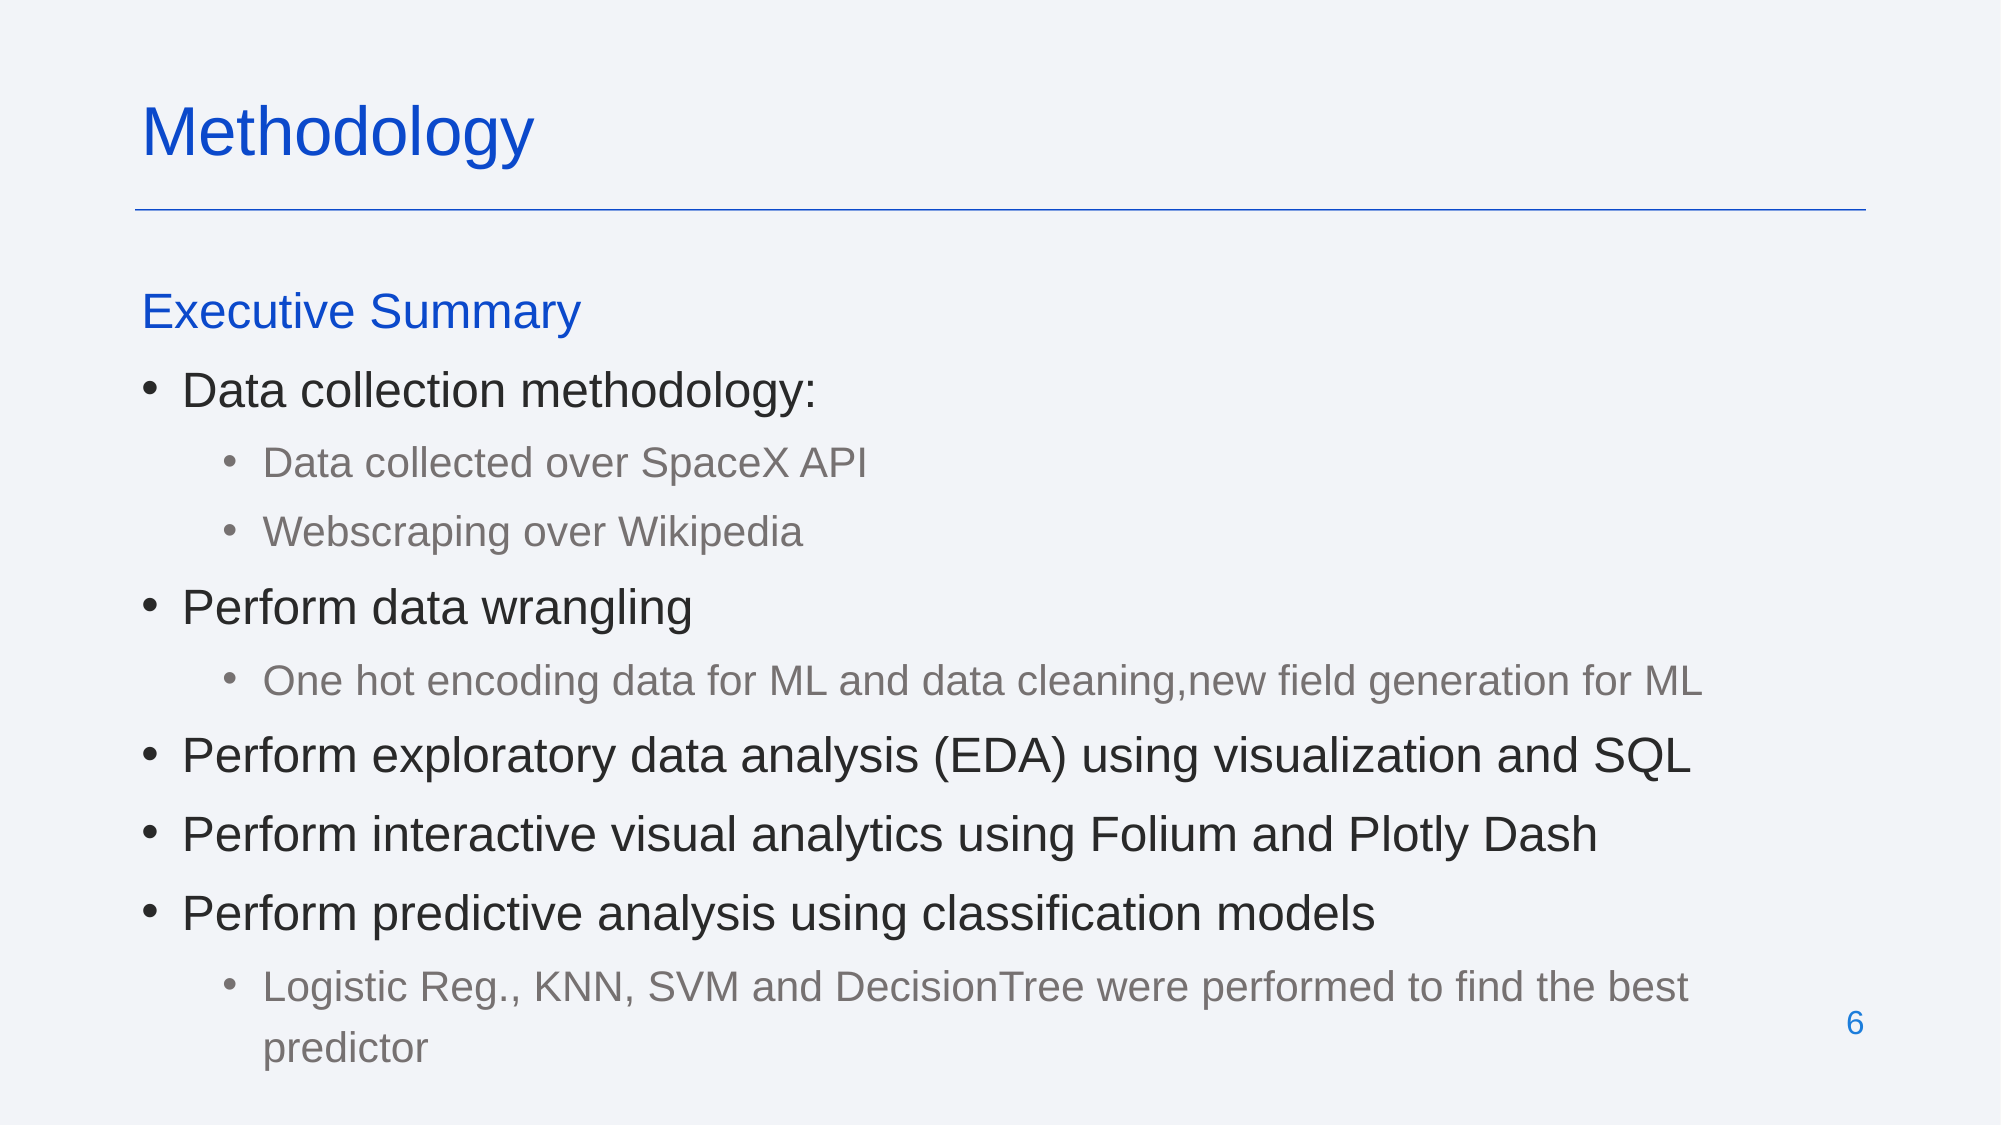

Methodology
Executive Summary
Data collection methodology:
Data collected over SpaceX API
Webscraping over Wikipedia
Perform data wrangling
One hot encoding data for ML and data cleaning,new field generation for ML
Perform exploratory data analysis (EDA) using visualization and SQL
Perform interactive visual analytics using Folium and Plotly Dash
Perform predictive analysis using classification models
Logistic Reg., KNN, SVM and DecisionTree were performed to find the best predictor

6